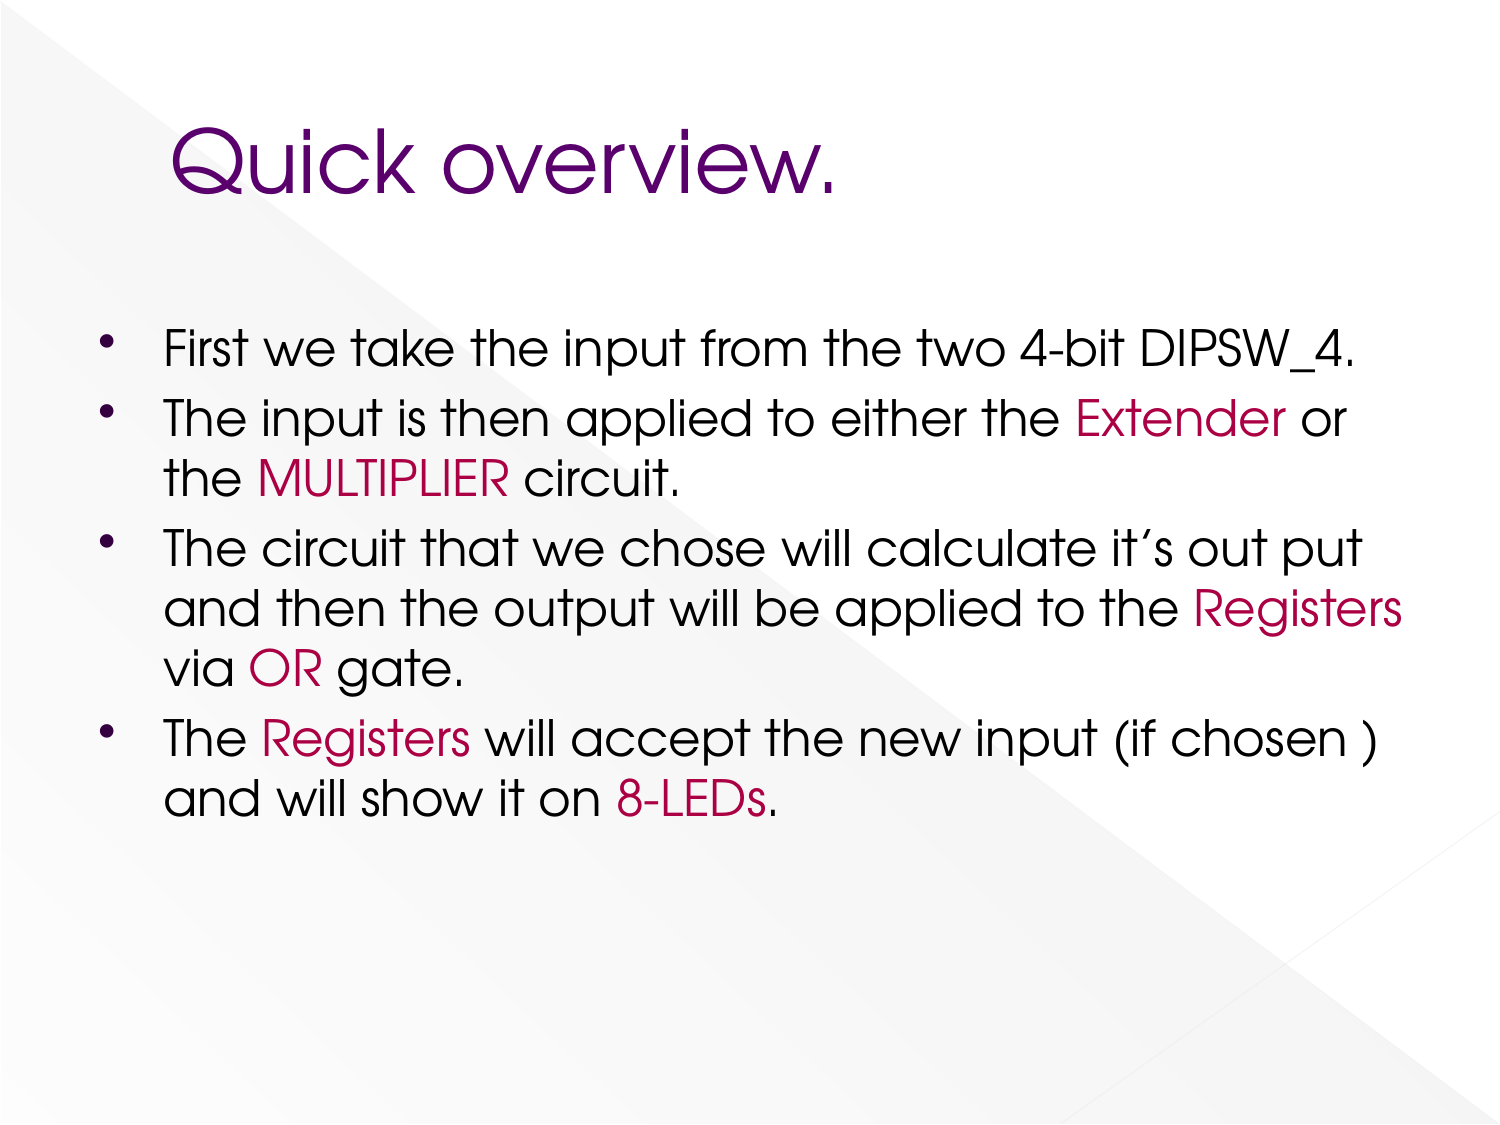

# Quick overview.
First we take the input from the two 4-bit DIPSW_4.
The input is then applied to either the Extender or the MULTIPLIER circuit.
The circuit that we chose will calculate it’s out put and then the output will be applied to the Registers via OR gate.
The Registers will accept the new input (if chosen ) and will show it on 8-LEDs.